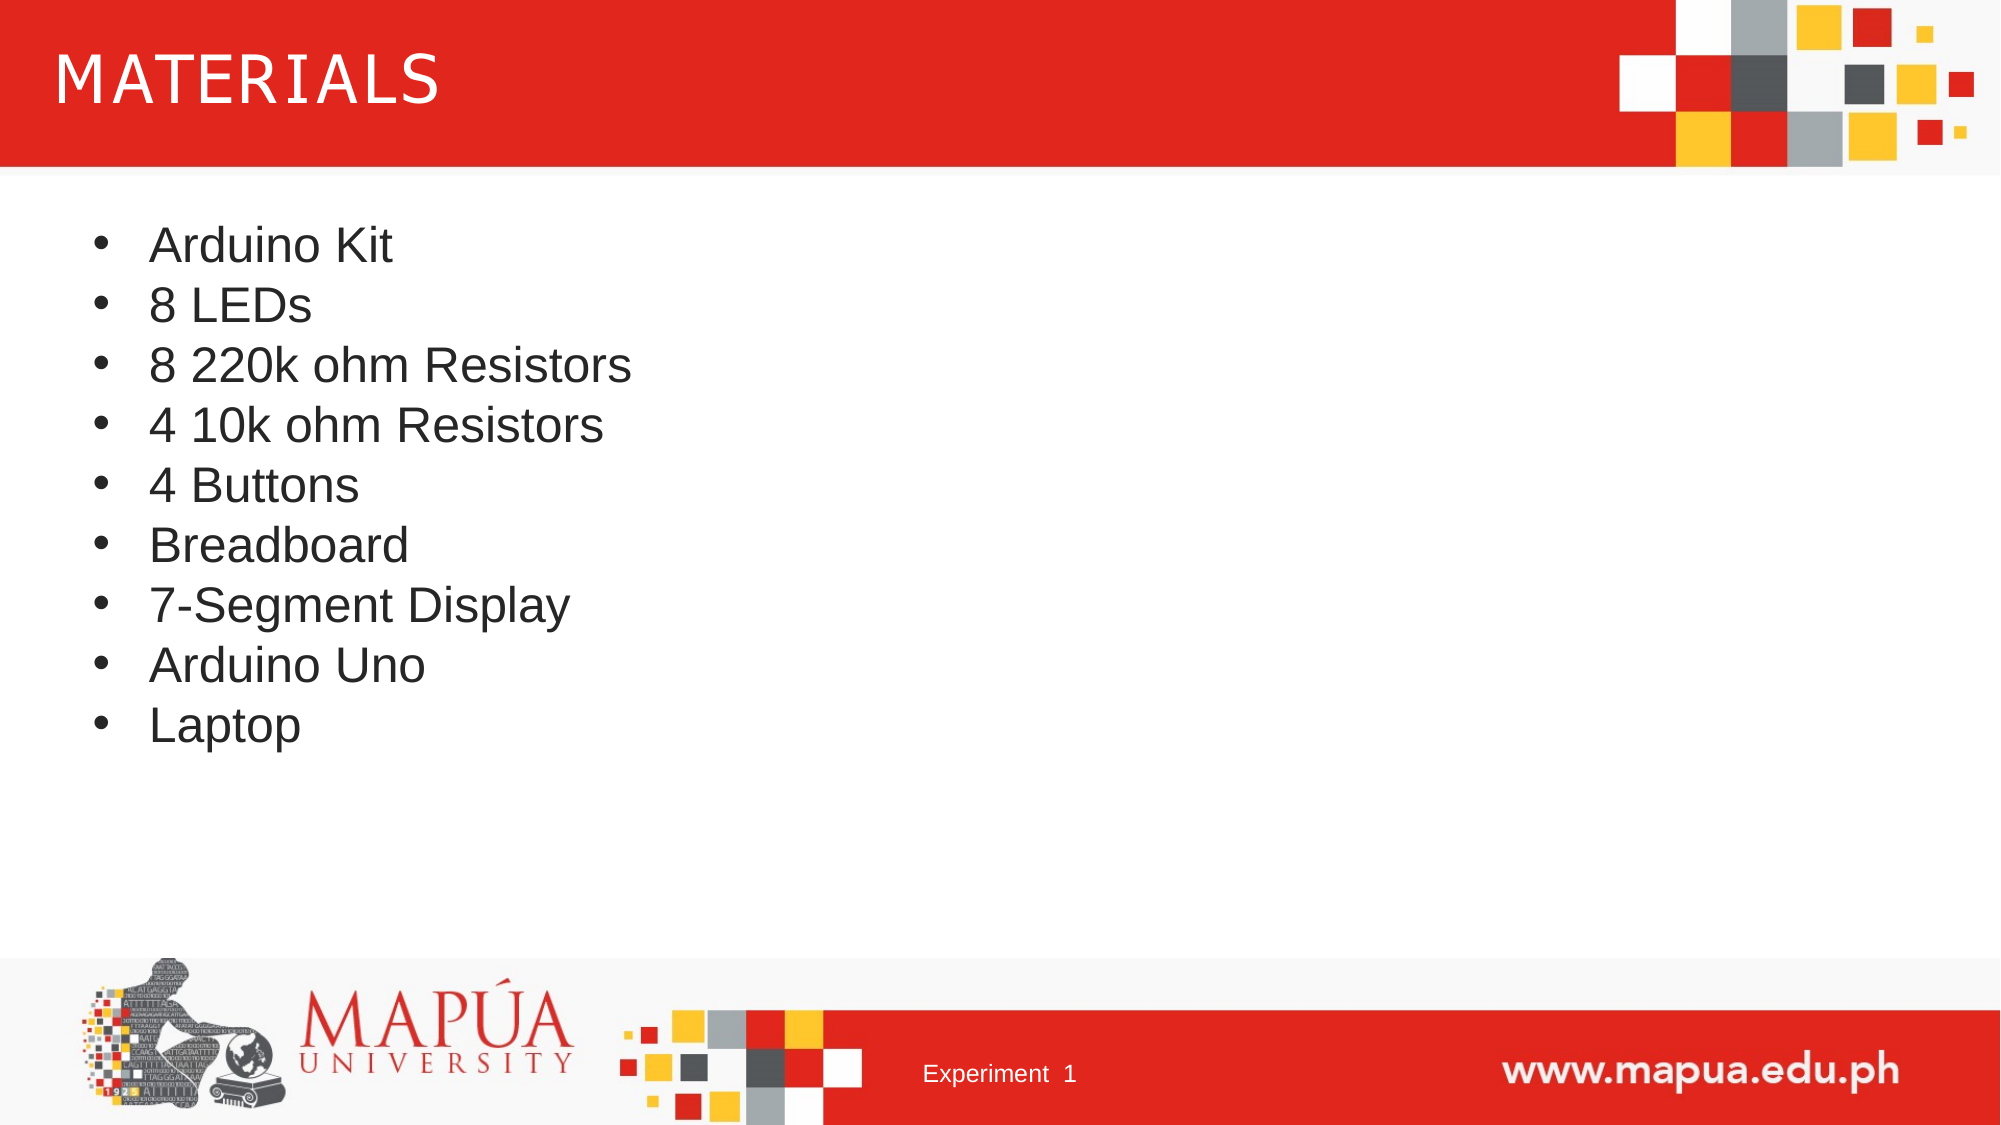

# MATERIALS

Arduino Kit
8 LEDs
8 220k ohm Resistors
4 10k ohm Resistors
4 Buttons
Breadboard
7-Segment Display
Arduino Uno
Laptop

Experiment  1